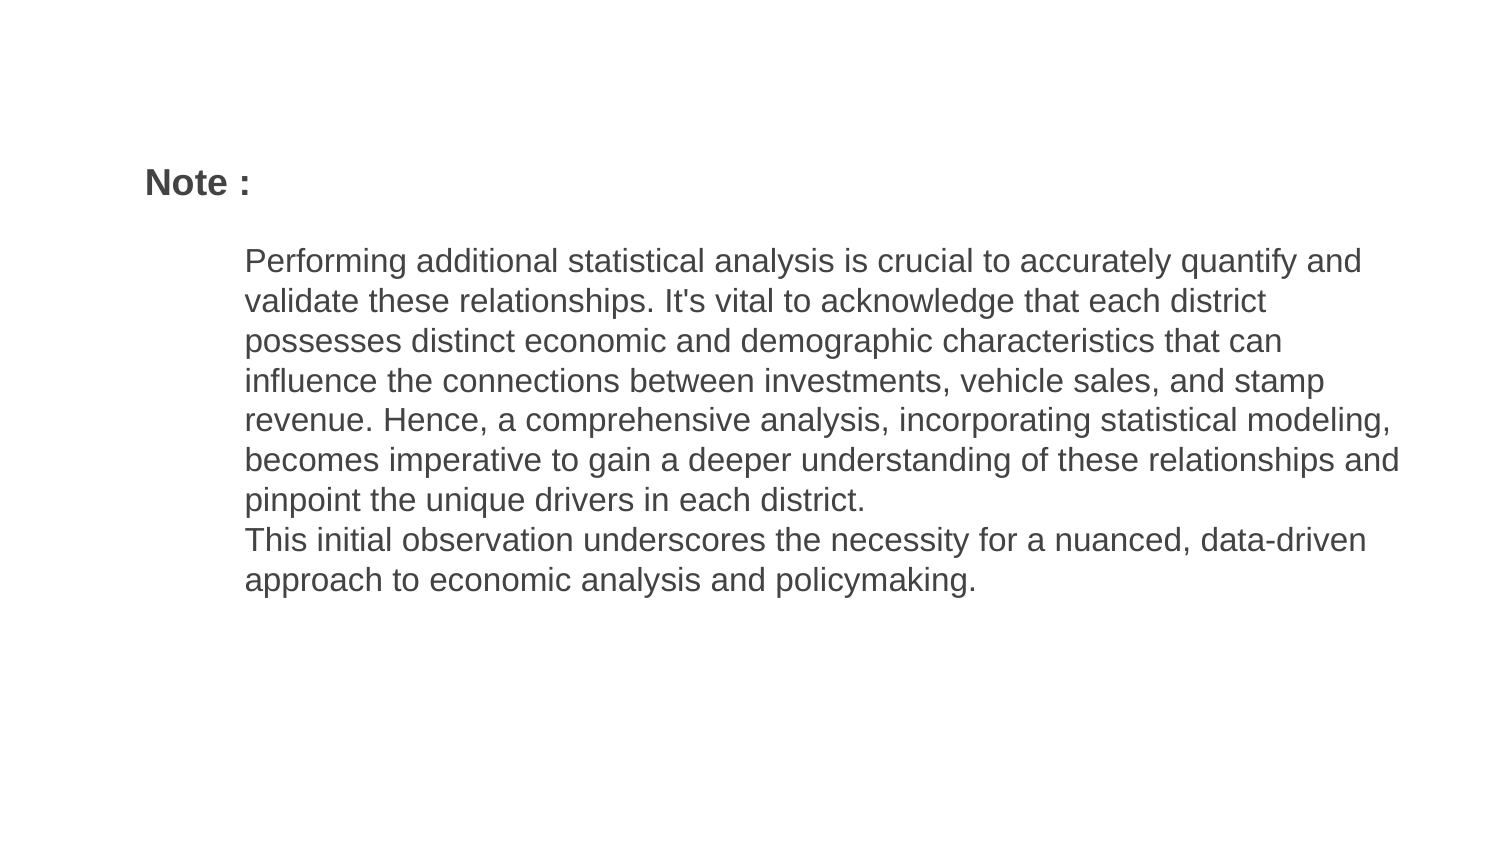

Note :
Performing additional statistical analysis is crucial to accurately quantify and validate these relationships. It's vital to acknowledge that each district possesses distinct economic and demographic characteristics that can influence the connections between investments, vehicle sales, and stamp revenue. Hence, a comprehensive analysis, incorporating statistical modeling, becomes imperative to gain a deeper understanding of these relationships and pinpoint the unique drivers in each district.
This initial observation underscores the necessity for a nuanced, data-driven approach to economic analysis and policymaking.